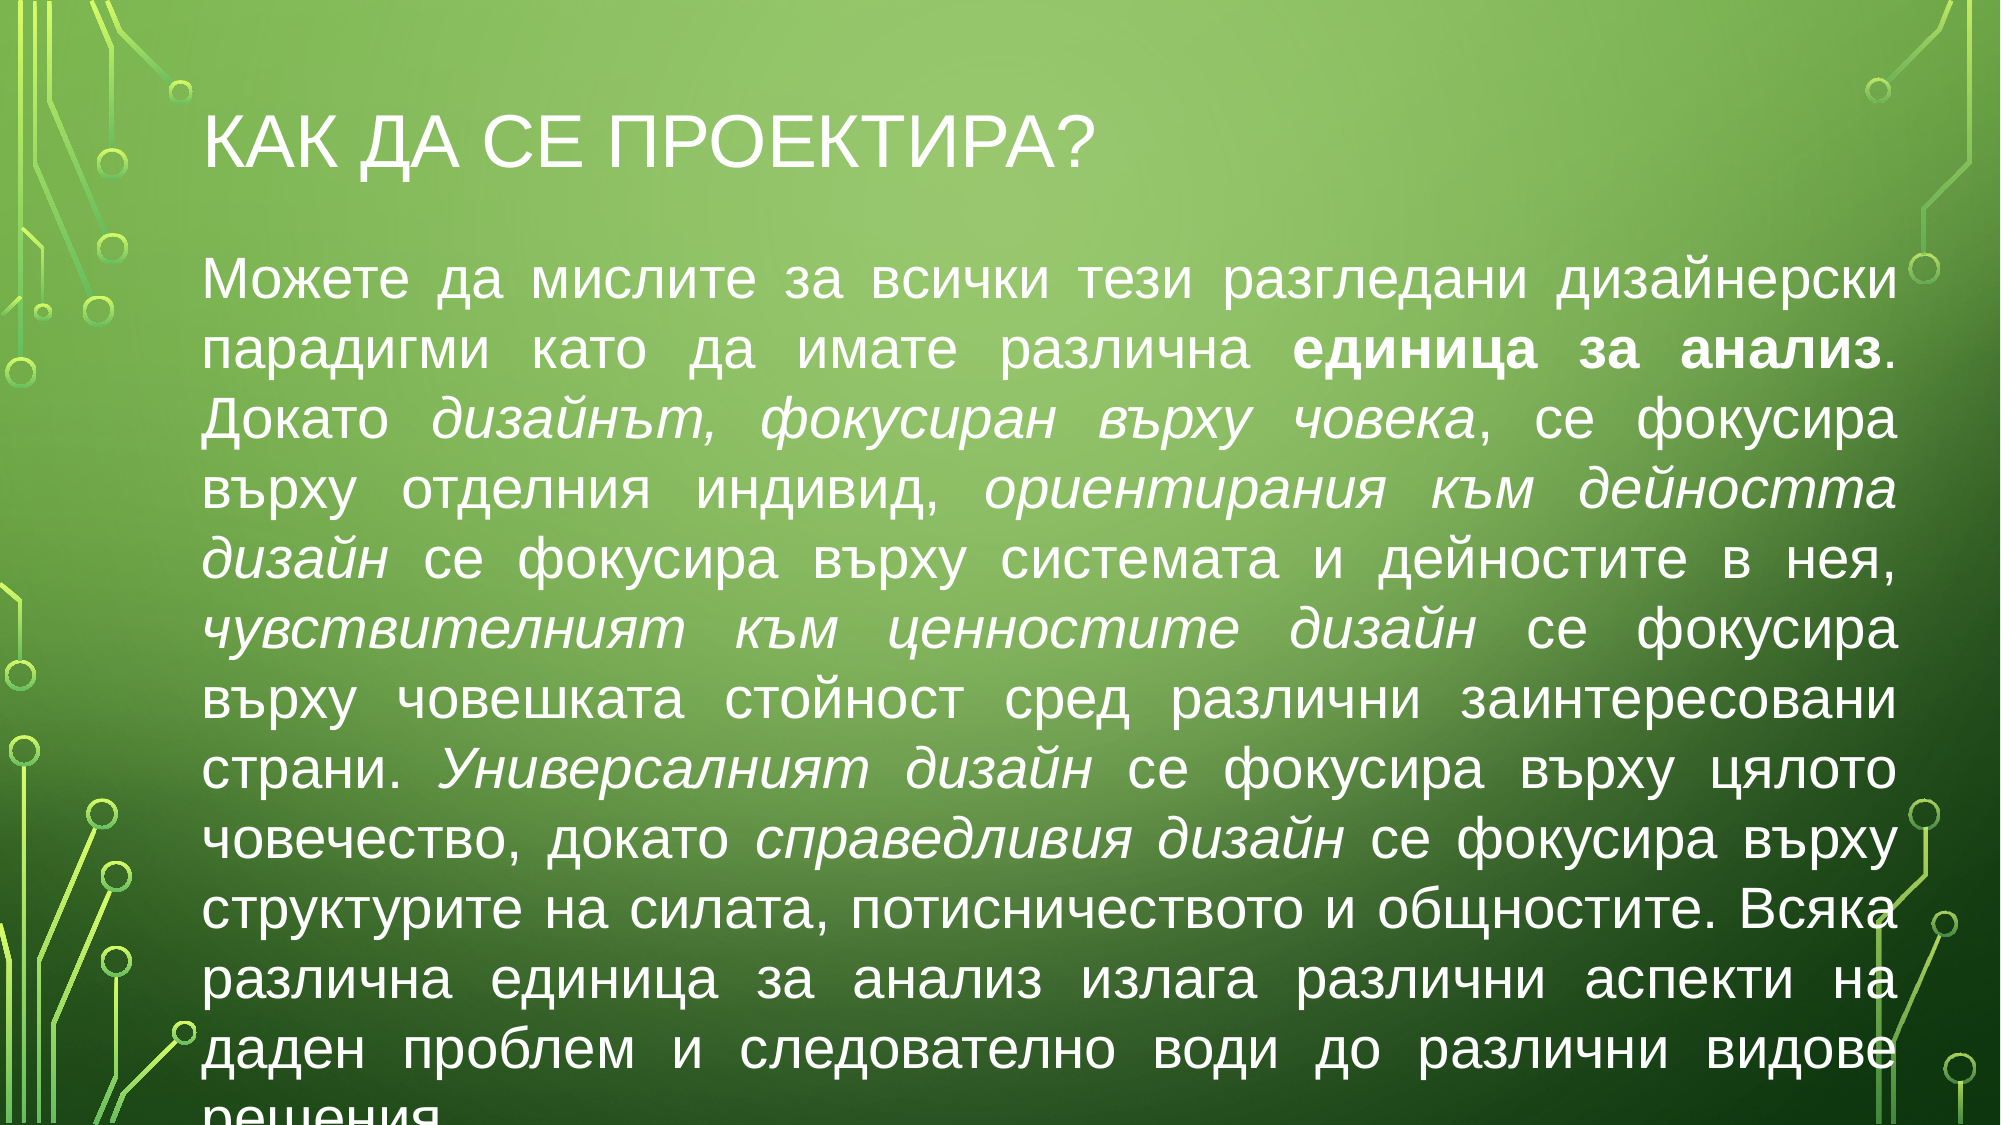

# Как да се проектира?
Можете да мислите за всички тези разгледани дизайнерски парадигми като да имате различна единица за анализ. Докато дизайнът, фокусиран върху човека, се фокусира върху отделния индивид, ориентирания към дейността дизайн се фокусира върху системата и дейностите в нея, чувствителният към ценностите дизайн се фокусира върху човешката стойност сред различни заинтересовани страни. Универсалният дизайн се фокусира върху цялото човечество, докато справедливия дизайн се фокусира върху структурите на силата, потисничеството и общностите. Всяка различна единица за анализ излага различни аспекти на даден проблем и следователно води до различни видове решения.